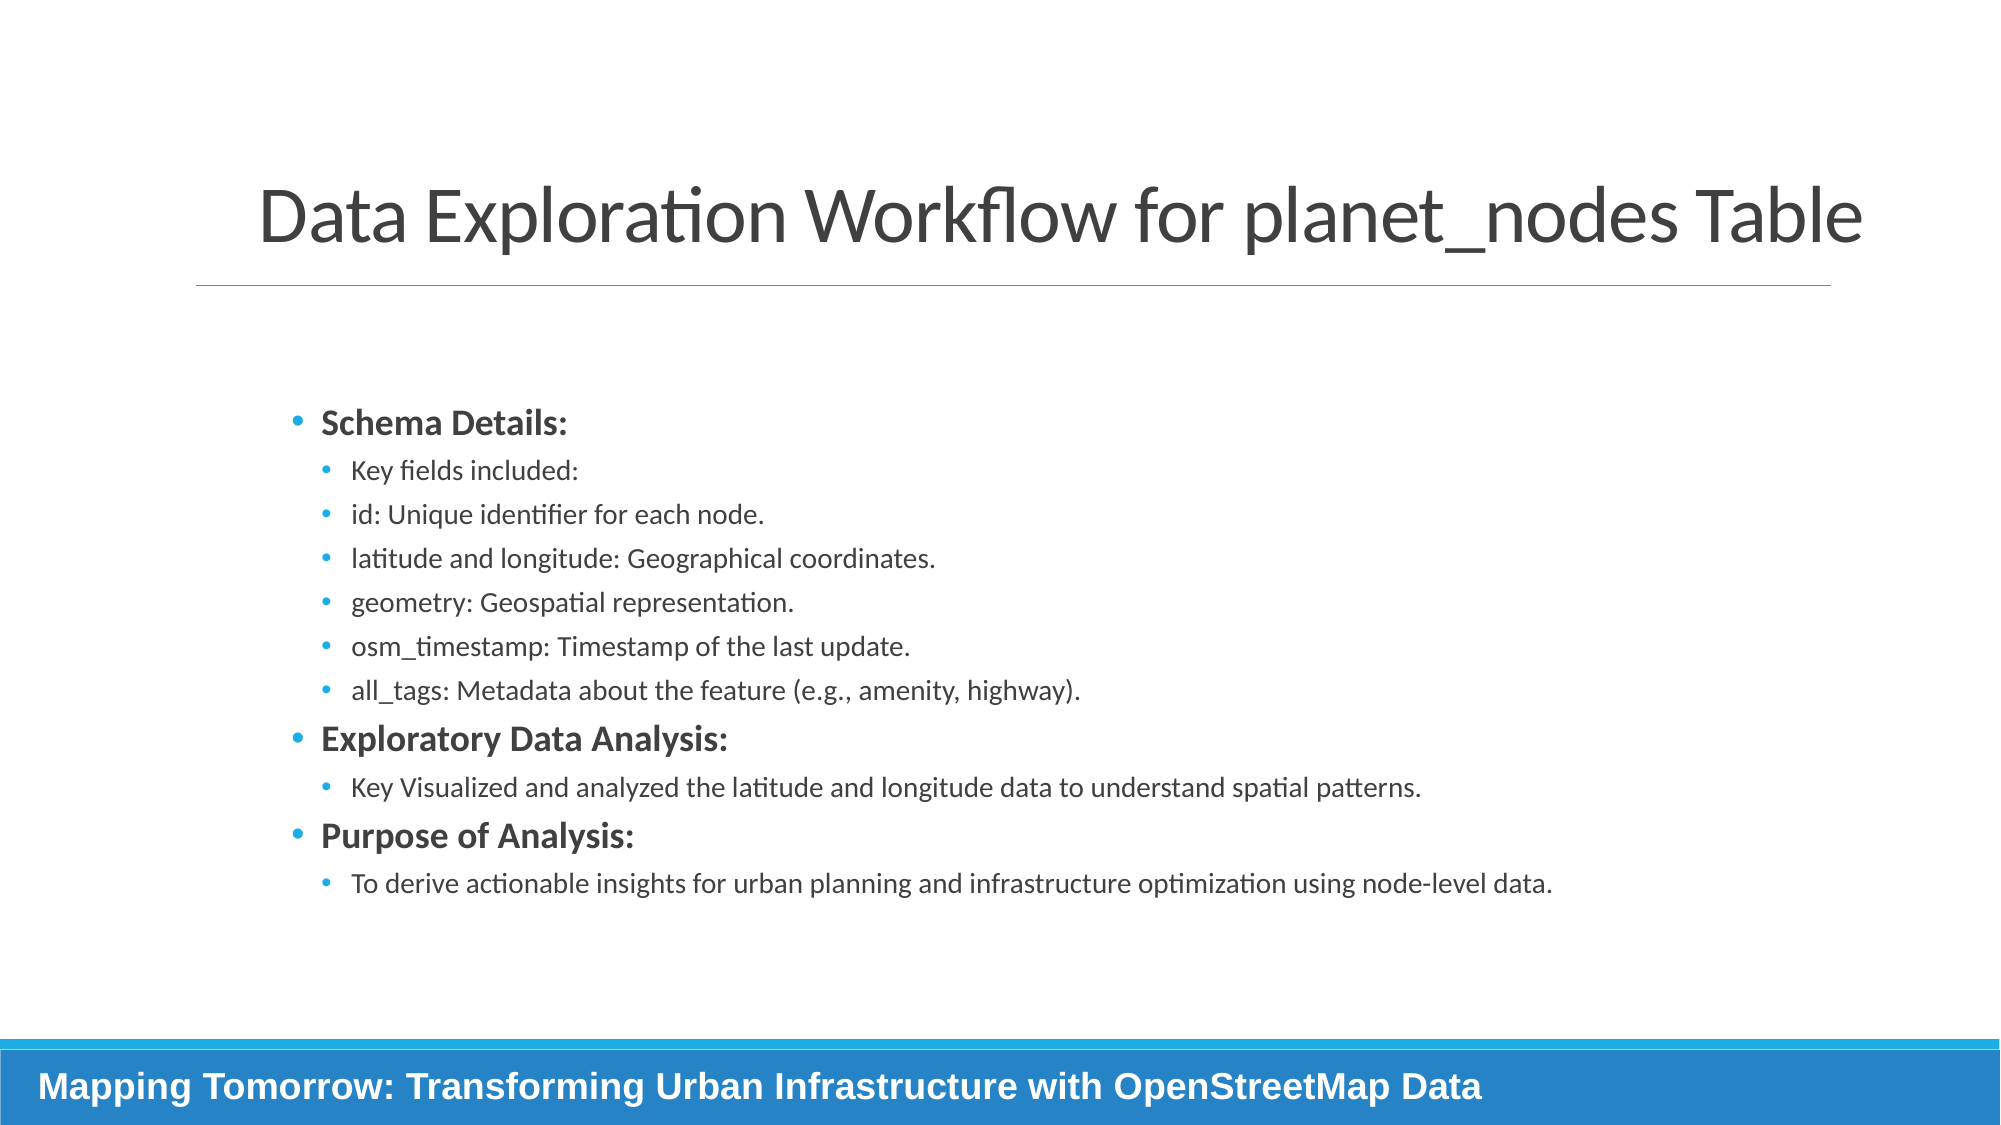

# Data Exploration Workflow for planet_nodes Table
Schema Details:
Key fields included:
id: Unique identifier for each node.
latitude and longitude: Geographical coordinates.
geometry: Geospatial representation.
osm_timestamp: Timestamp of the last update.
all_tags: Metadata about the feature (e.g., amenity, highway).
Exploratory Data Analysis:
Key Visualized and analyzed the latitude and longitude data to understand spatial patterns.
Purpose of Analysis:
To derive actionable insights for urban planning and infrastructure optimization using node-level data.
Mapping Tomorrow: Transforming Urban Infrastructure with OpenStreetMap Data